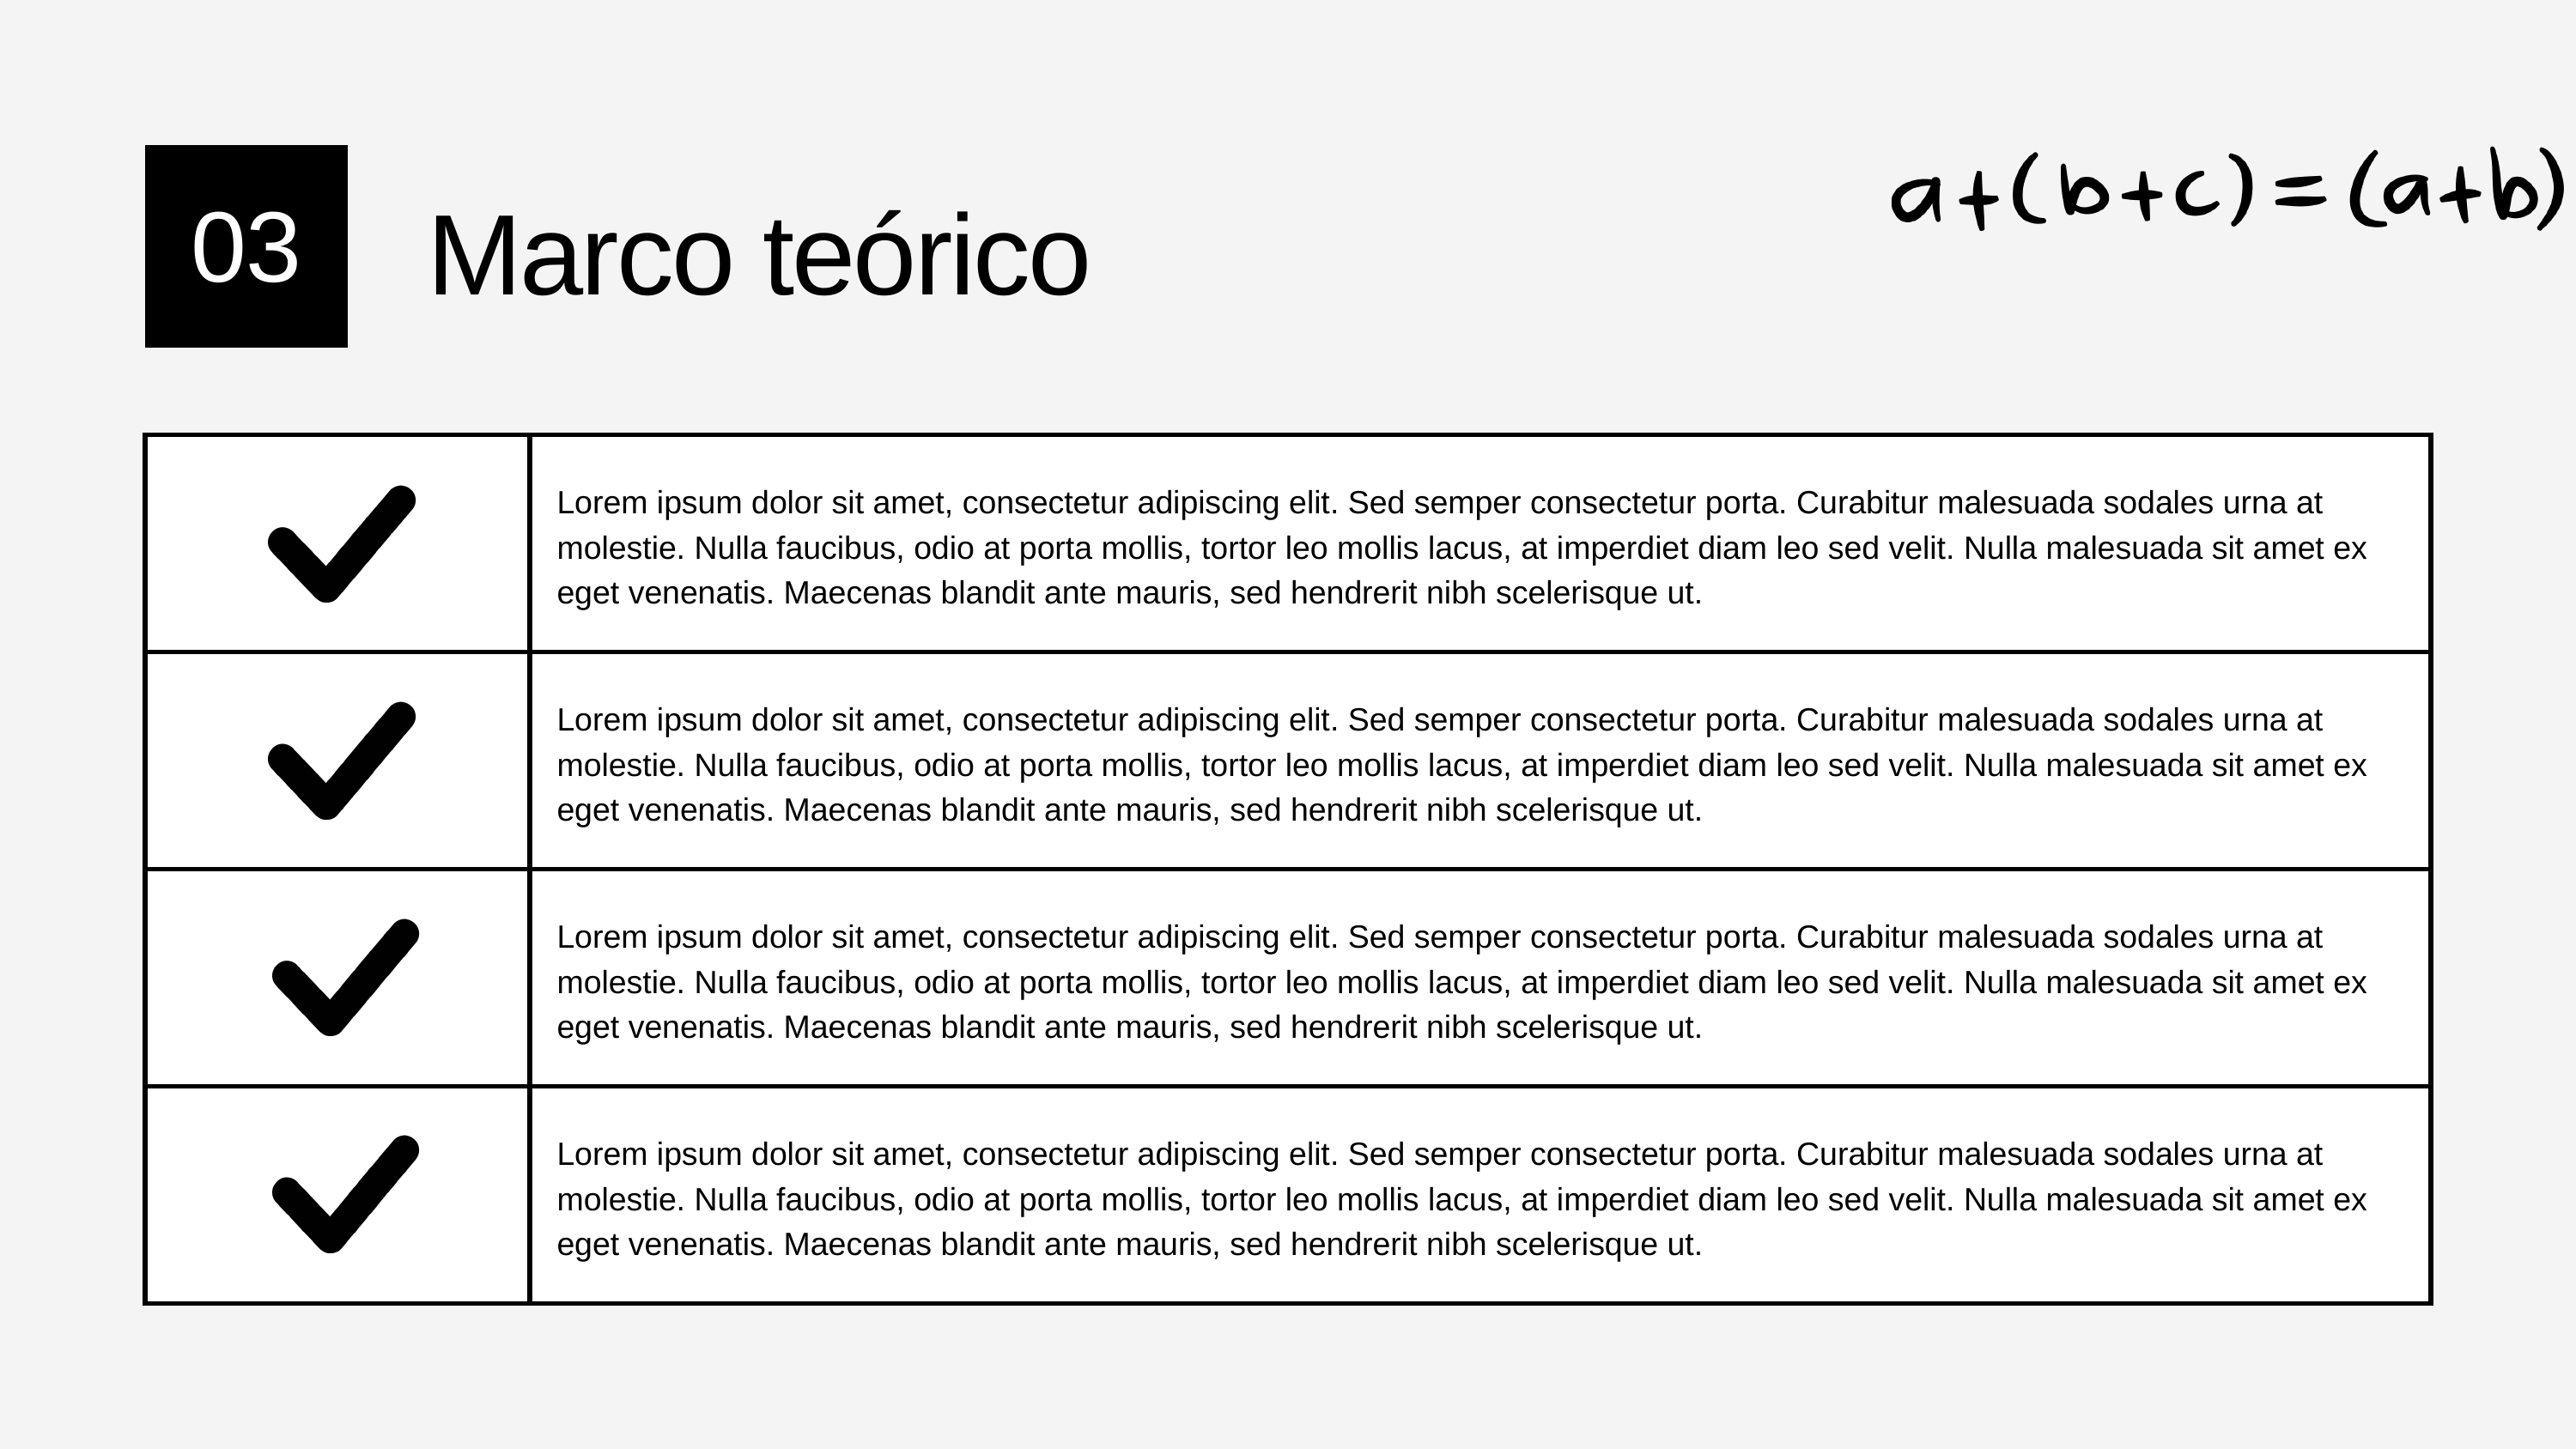

03

Marco teórico
|  | Lorem ipsum dolor sit amet, consectetur adipiscing elit. Sed semper consectetur porta. Curabitur malesuada sodales urna at molestie. Nulla faucibus, odio at porta mollis, tortor leo mollis lacus, at imperdiet diam leo sed velit. Nulla malesuada sit amet ex eget venenatis. Maecenas blandit ante mauris, sed hendrerit nibh scelerisque ut. |
| --- | --- |
|  | Lorem ipsum dolor sit amet, consectetur adipiscing elit. Sed semper consectetur porta. Curabitur malesuada sodales urna at molestie. Nulla faucibus, odio at porta mollis, tortor leo mollis lacus, at imperdiet diam leo sed velit. Nulla malesuada sit amet ex eget venenatis. Maecenas blandit ante mauris, sed hendrerit nibh scelerisque ut. |
|  | Lorem ipsum dolor sit amet, consectetur adipiscing elit. Sed semper consectetur porta. Curabitur malesuada sodales urna at molestie. Nulla faucibus, odio at porta mollis, tortor leo mollis lacus, at imperdiet diam leo sed velit. Nulla malesuada sit amet ex eget venenatis. Maecenas blandit ante mauris, sed hendrerit nibh scelerisque ut. |
|  | Lorem ipsum dolor sit amet, consectetur adipiscing elit. Sed semper consectetur porta. Curabitur malesuada sodales urna at molestie. Nulla faucibus, odio at porta mollis, tortor leo mollis lacus, at imperdiet diam leo sed velit. Nulla malesuada sit amet ex eget venenatis. Maecenas blandit ante mauris, sed hendrerit nibh scelerisque ut. |